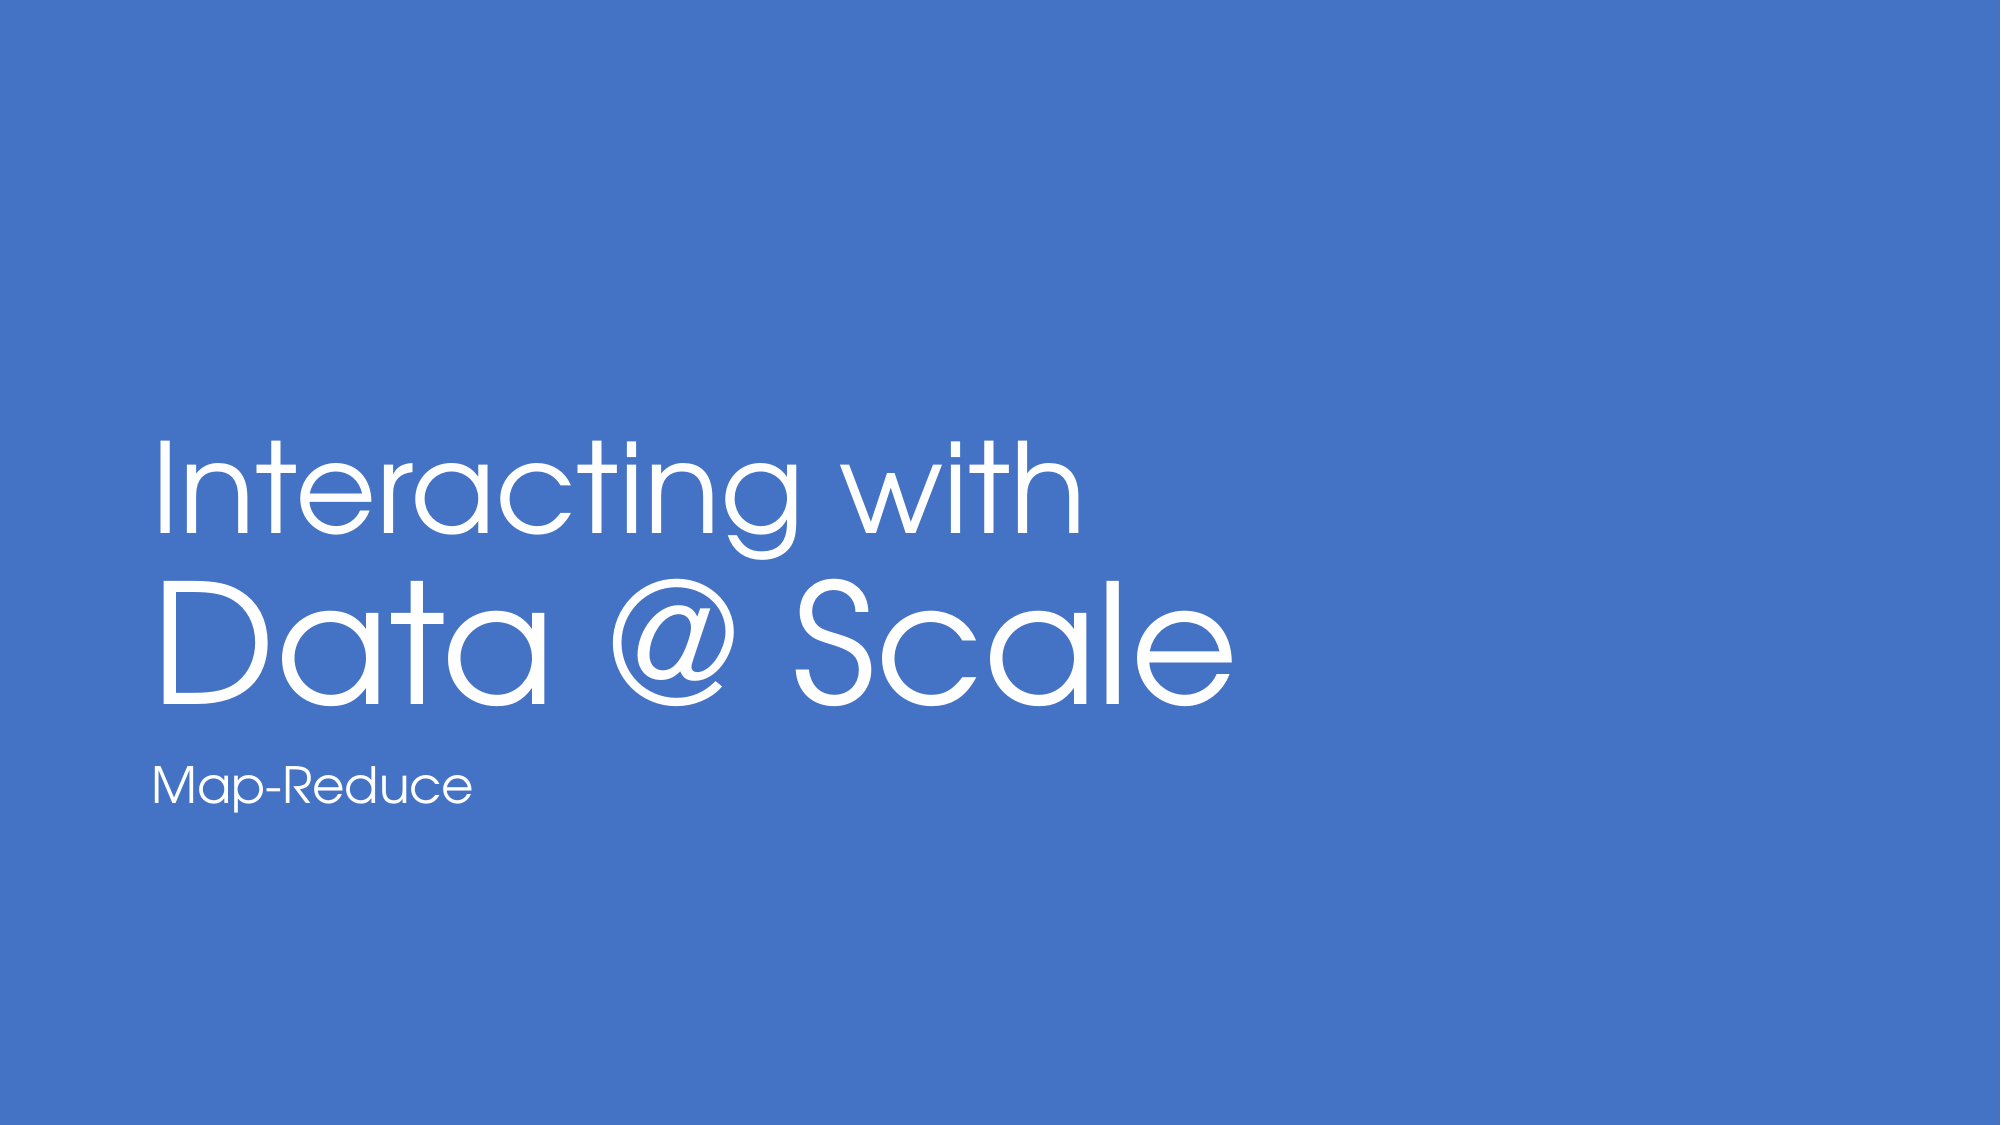

# Interacting with Data @ Scale
Map-Reduce